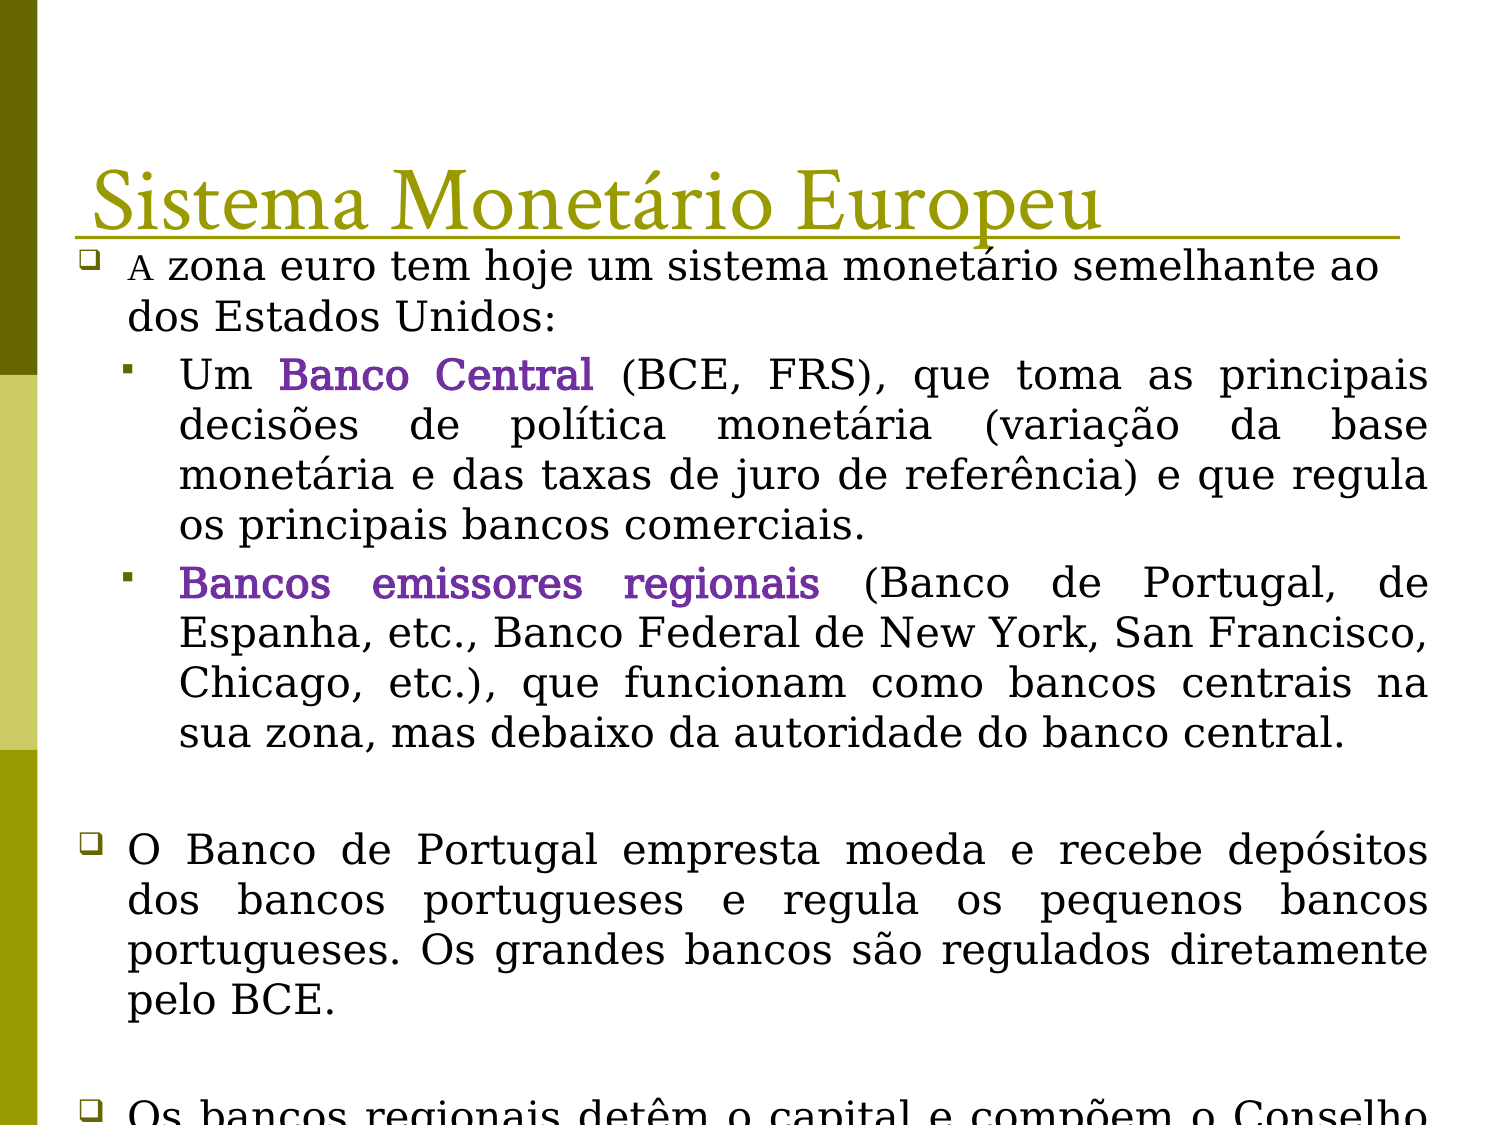

Sistema Monetário Europeu
A zona euro tem hoje um sistema monetário semelhante ao dos Estados Unidos:
Um Banco Central (BCE, FRS), que toma as principais decisões de política monetária (variação da base monetária e das taxas de juro de referência) e que regula os principais bancos comerciais.
Bancos emissores regionais (Banco de Portugal, de Espanha, etc., Banco Federal de New York, San Francisco, Chicago, etc.), que funcionam como bancos centrais na sua zona, mas debaixo da autoridade do banco central.

O Banco de Portugal empresta moeda e recebe depósitos dos bancos portugueses e regula os pequenos bancos portugueses. Os grandes bancos são regulados diretamente pelo BCE.

Os bancos regionais detêm o capital e compõem o Conselho de Administração do BCE.